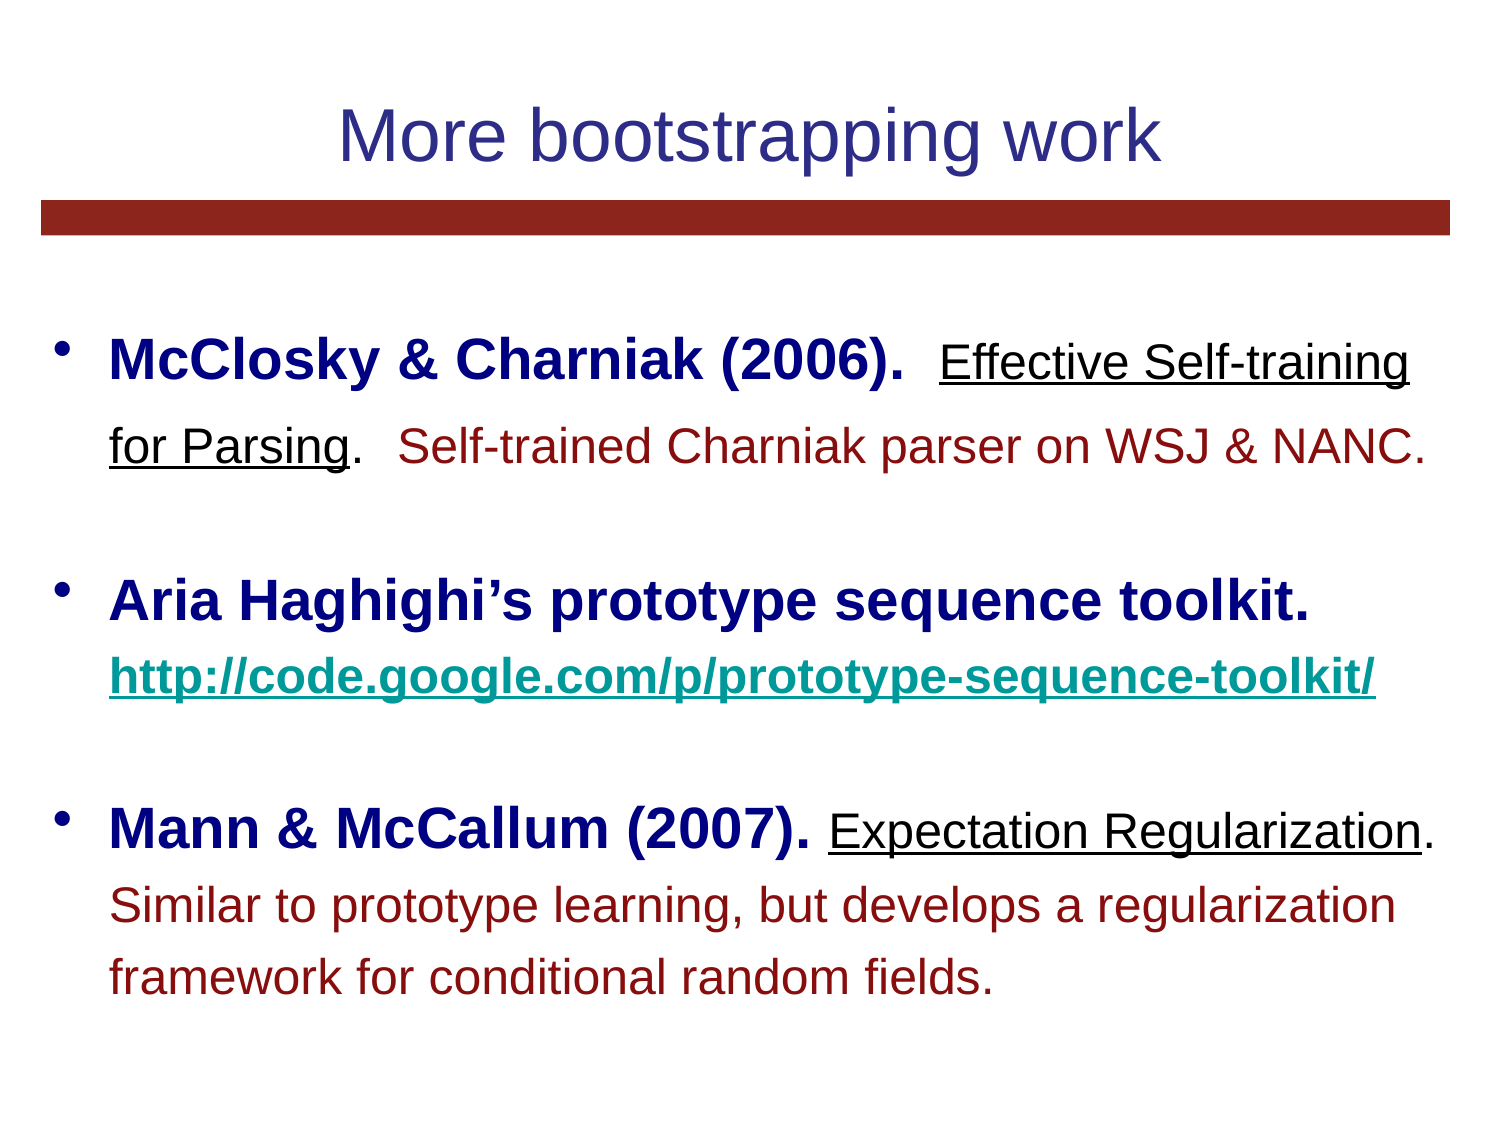

# More bootstrapping work
McClosky & Charniak (2006).  Effective Self-training for Parsing.  Self-trained Charniak parser on WSJ & NANC.
Aria Haghighi’s prototype sequence toolkit.  http://code.google.com/p/prototype-sequence-toolkit/
Mann & McCallum (2007). Expectation Regularization. Similar to prototype learning, but develops a regularization framework for conditional random fields.